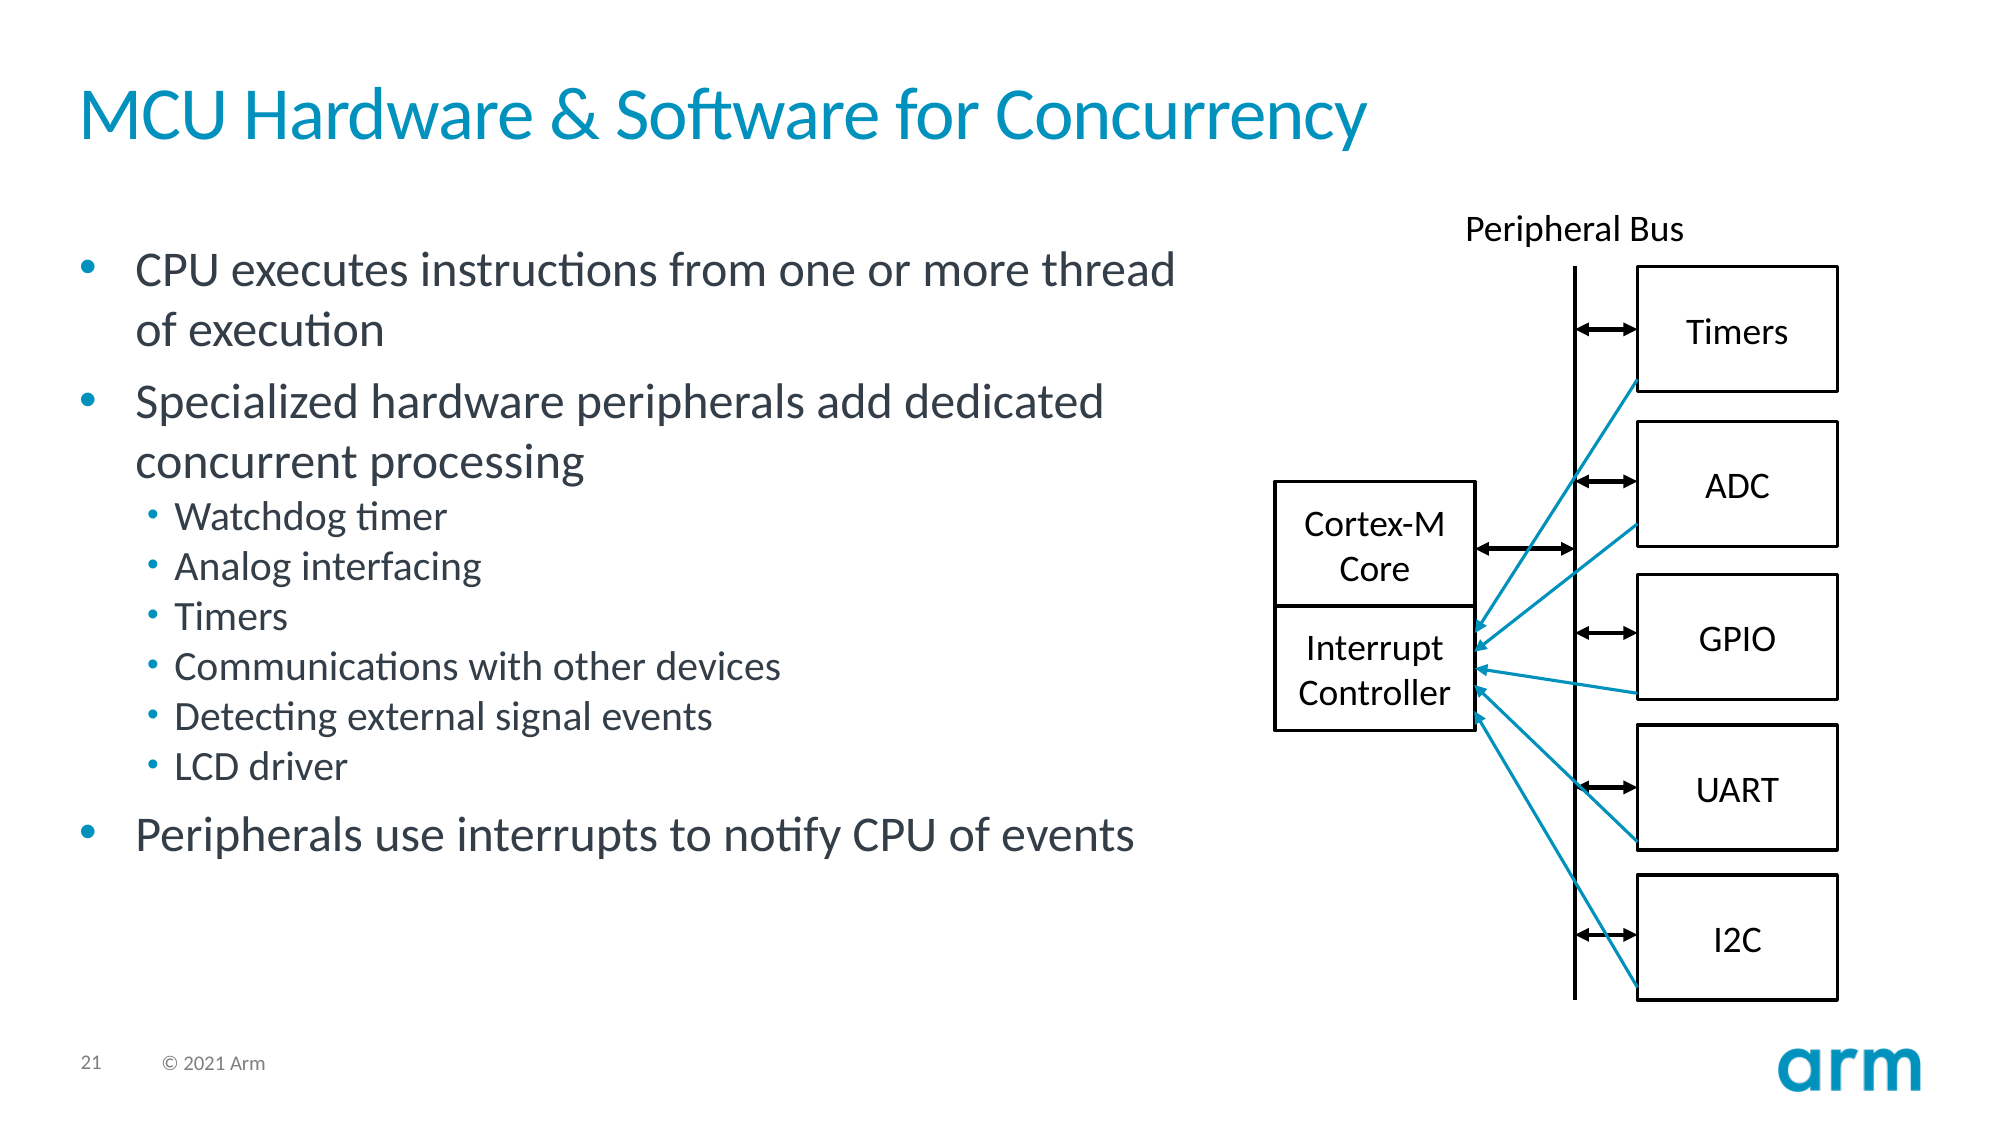

# MCU Hardware & Software for Concurrency
Peripheral Bus
Timers
ADC
Cortex-M Core
GPIO
Interrupt Controller
UART
I2C
CPU executes instructions from one or more thread of execution
Specialized hardware peripherals add dedicated concurrent processing
Watchdog timer
Analog interfacing
Timers
Communications with other devices
Detecting external signal events
LCD driver
Peripherals use interrupts to notify CPU of events